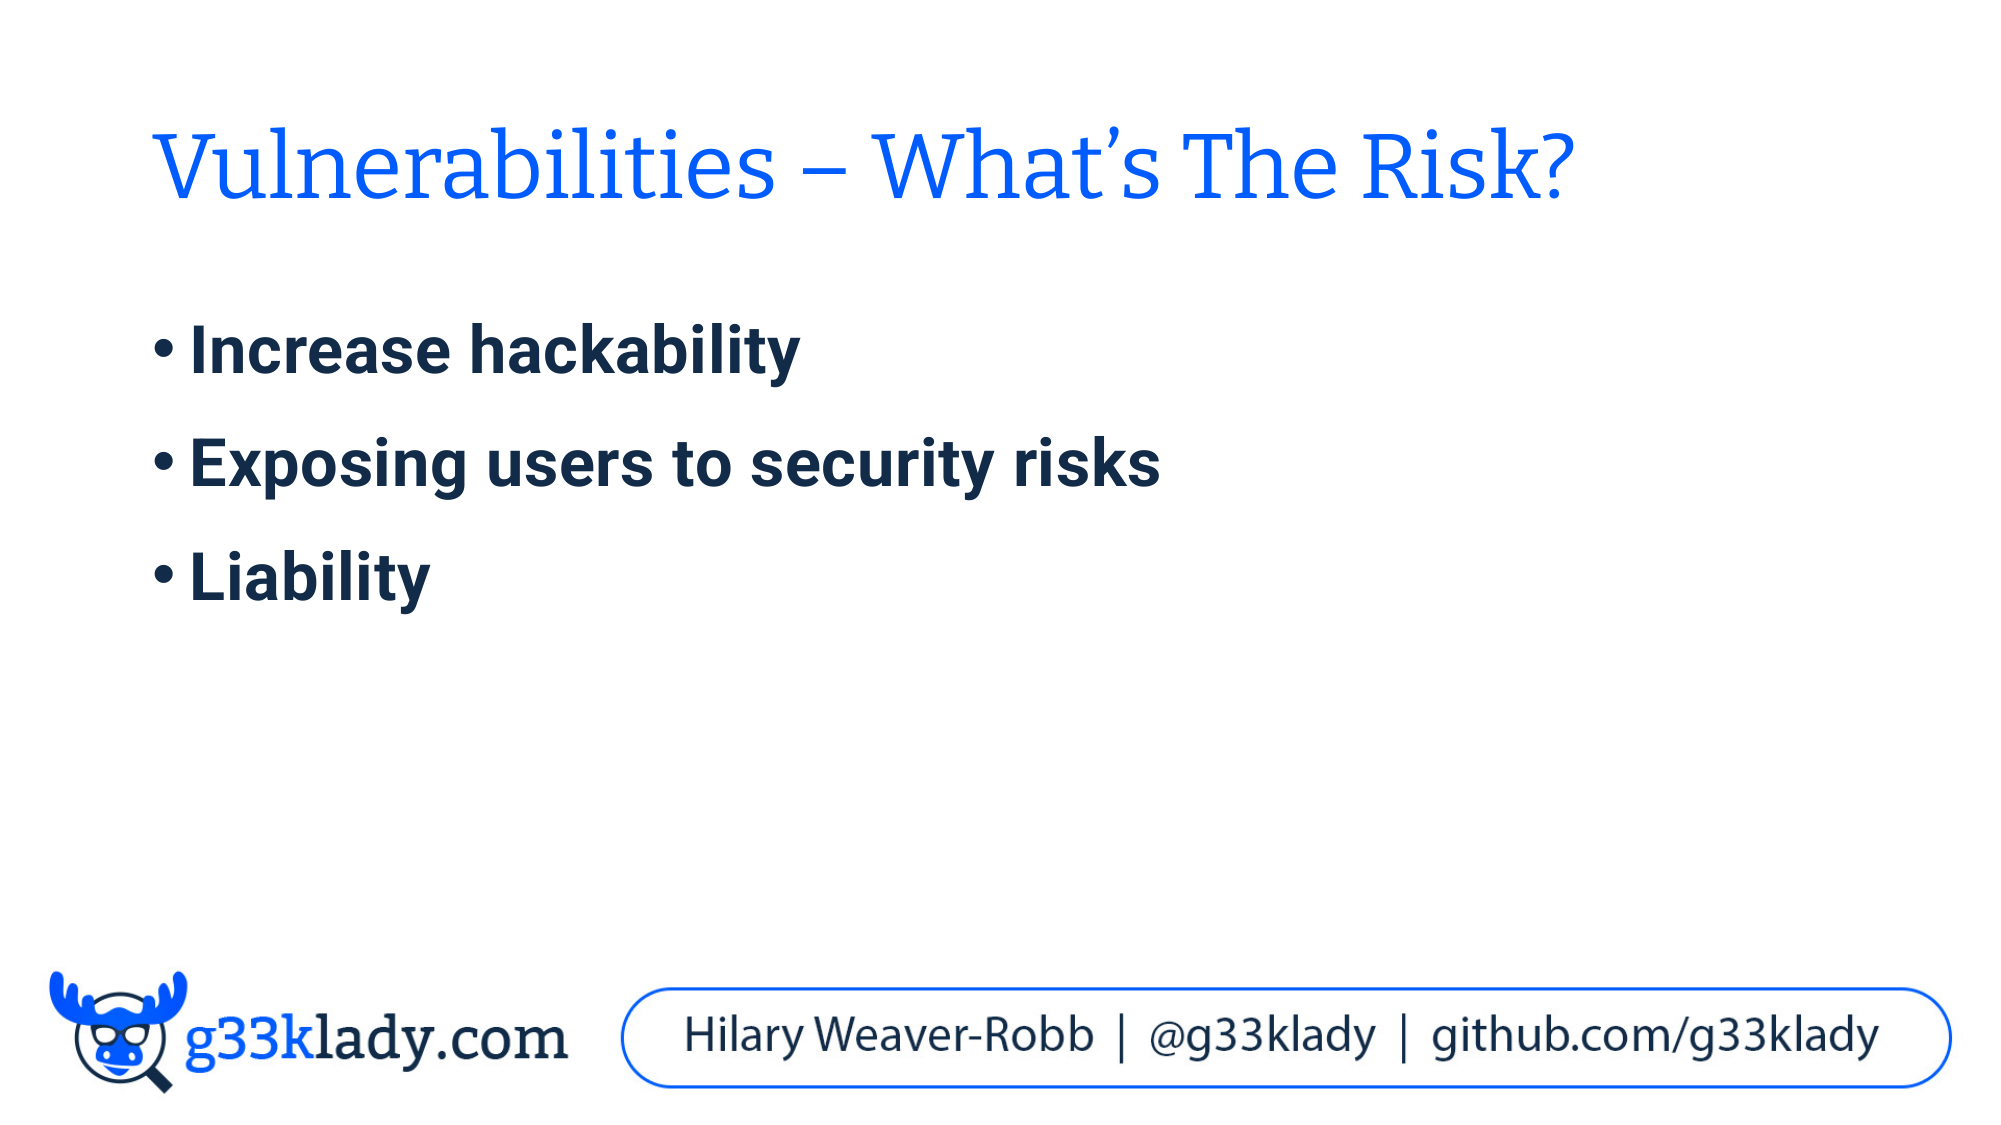

# Vulnerabilities – What’s The Risk?
Increase hackability
Exposing users to security risks
Liability